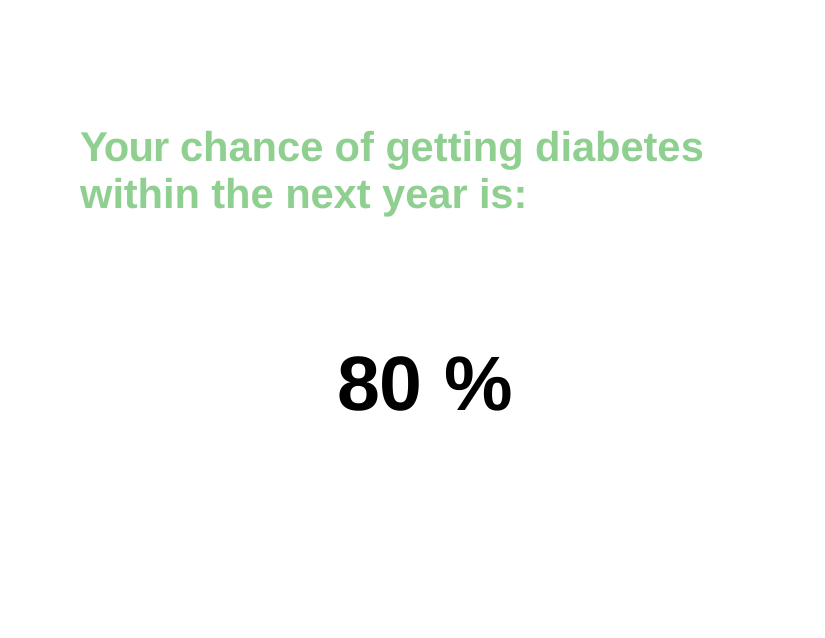

# Your chance of getting diabetes  within the next year is:
80 %